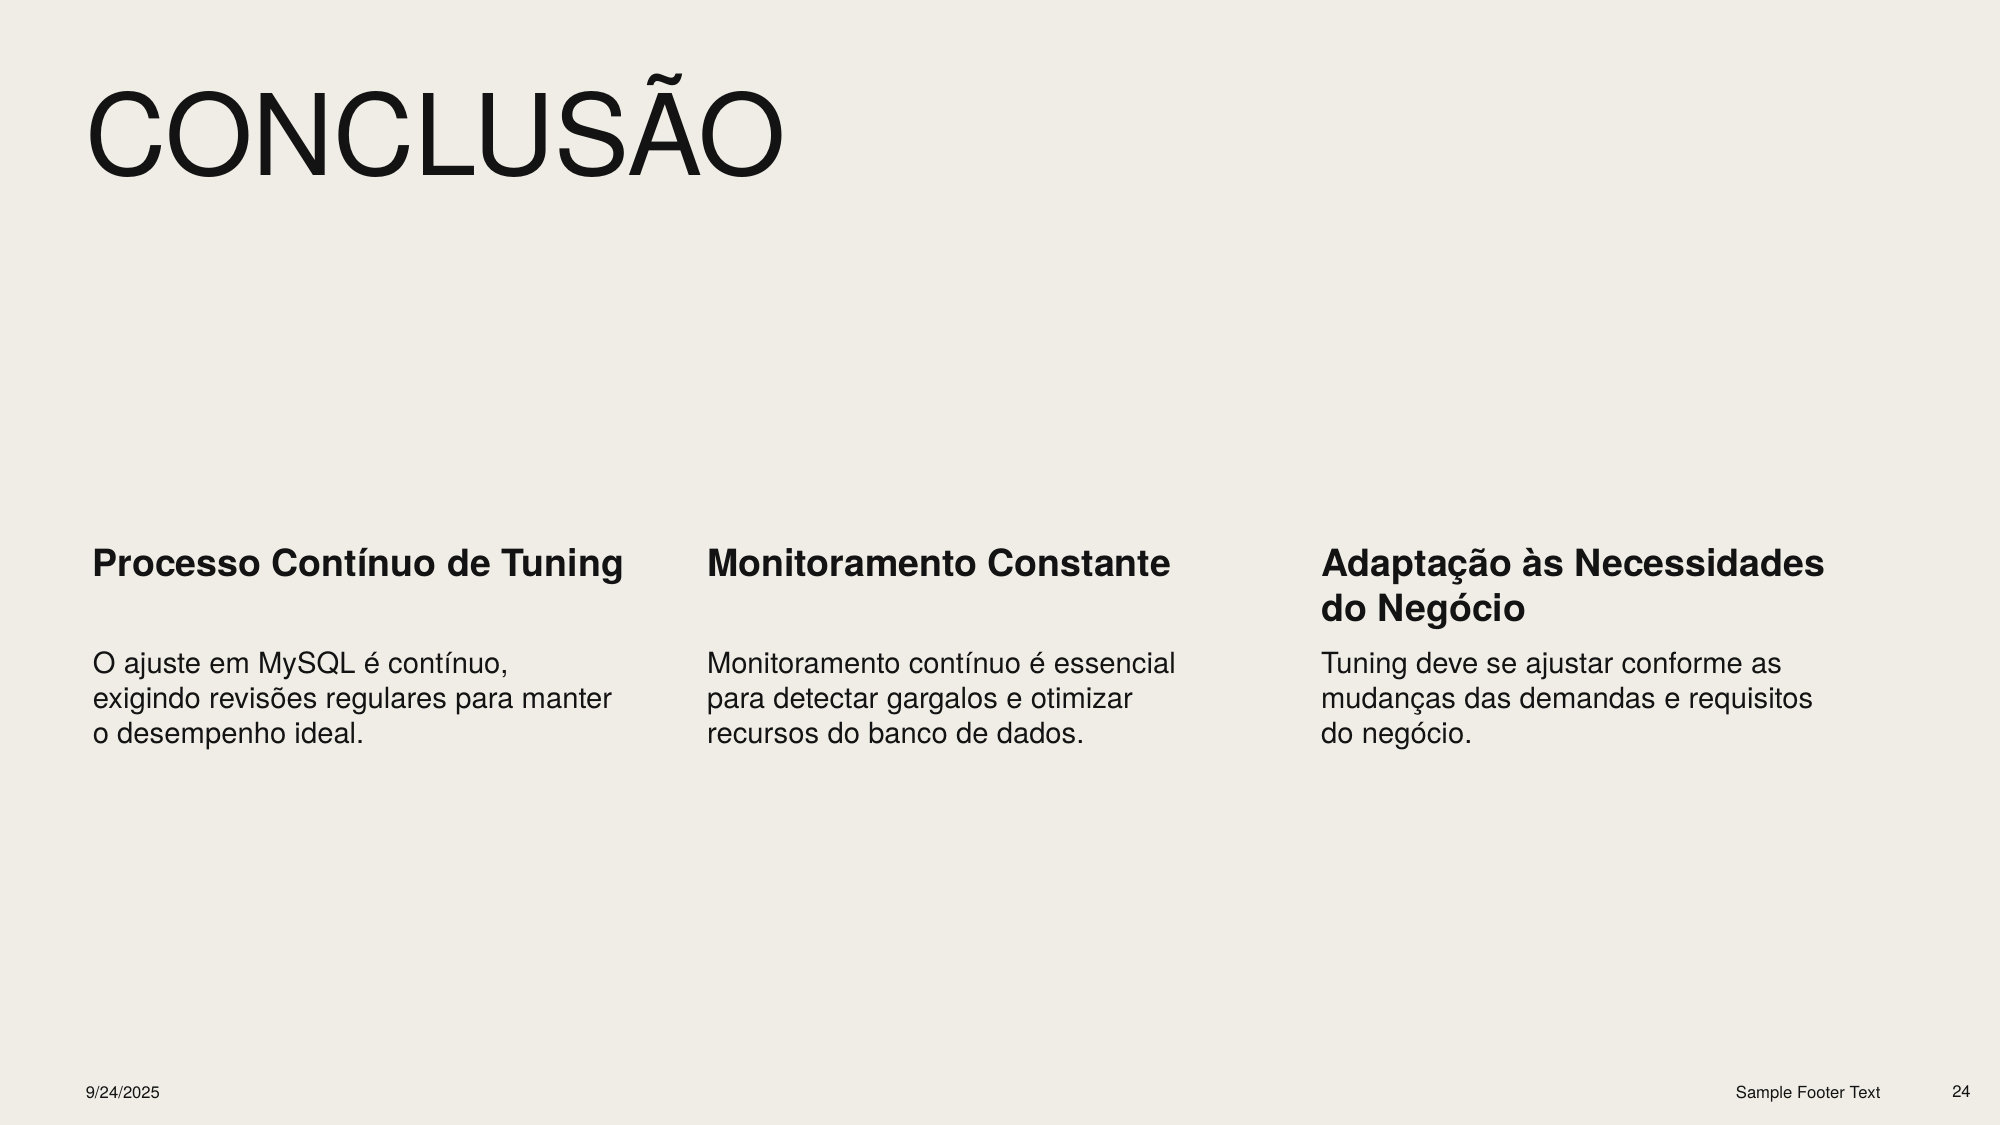

# Conclusão
Processo Contínuo de Tuning
O ajuste em MySQL é contínuo, exigindo revisões regulares para manter o desempenho ideal.
Monitoramento Constante
Monitoramento contínuo é essencial para detectar gargalos e otimizar recursos do banco de dados.
Adaptação às Necessidades do Negócio
Tuning deve se ajustar conforme as mudanças das demandas e requisitos do negócio.
9/24/2025
Sample Footer Text
24